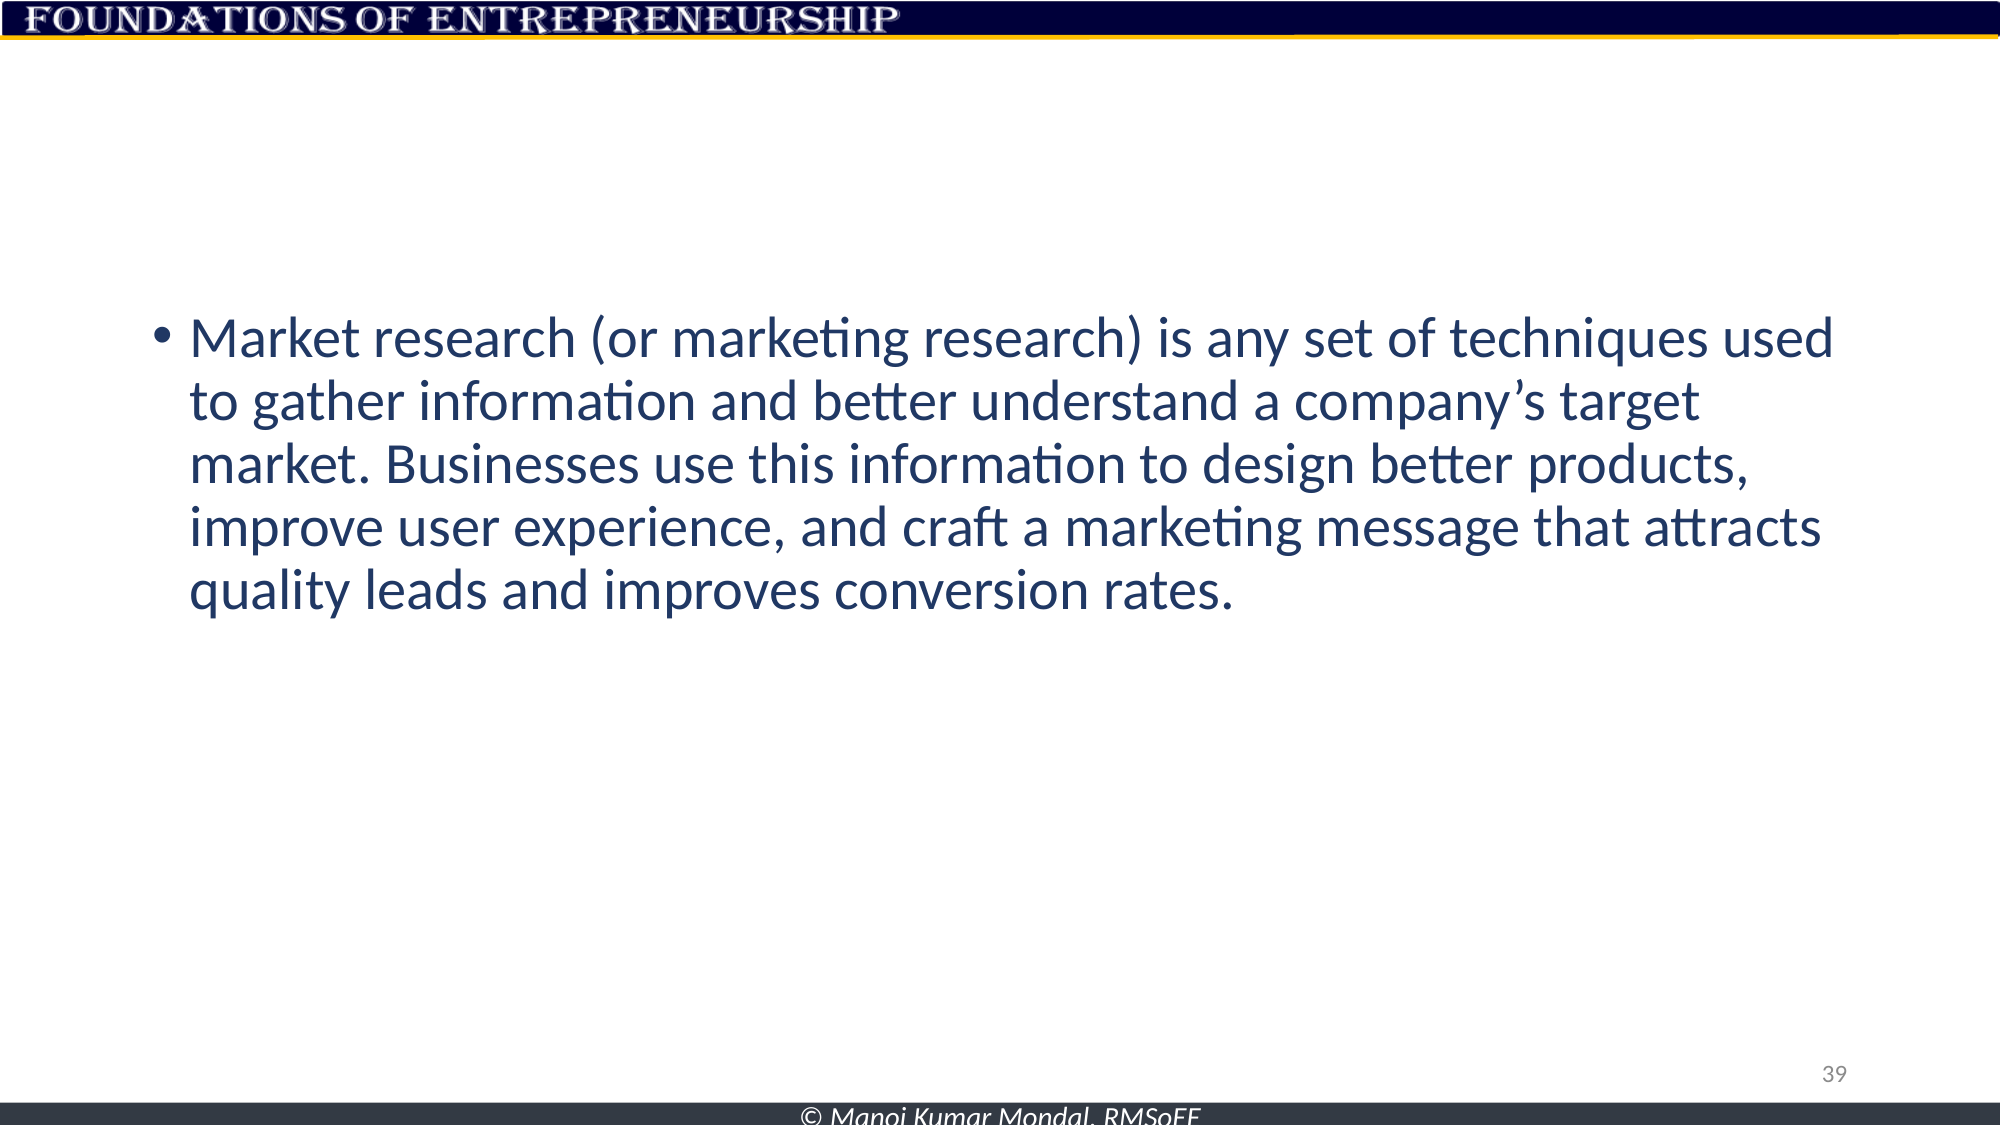

#
Market research (or marketing research) is any set of techniques used to gather information and better understand a company’s target market. Businesses use this information to design better products, improve user experience, and craft a marketing message that attracts quality leads and improves conversion rates.
39